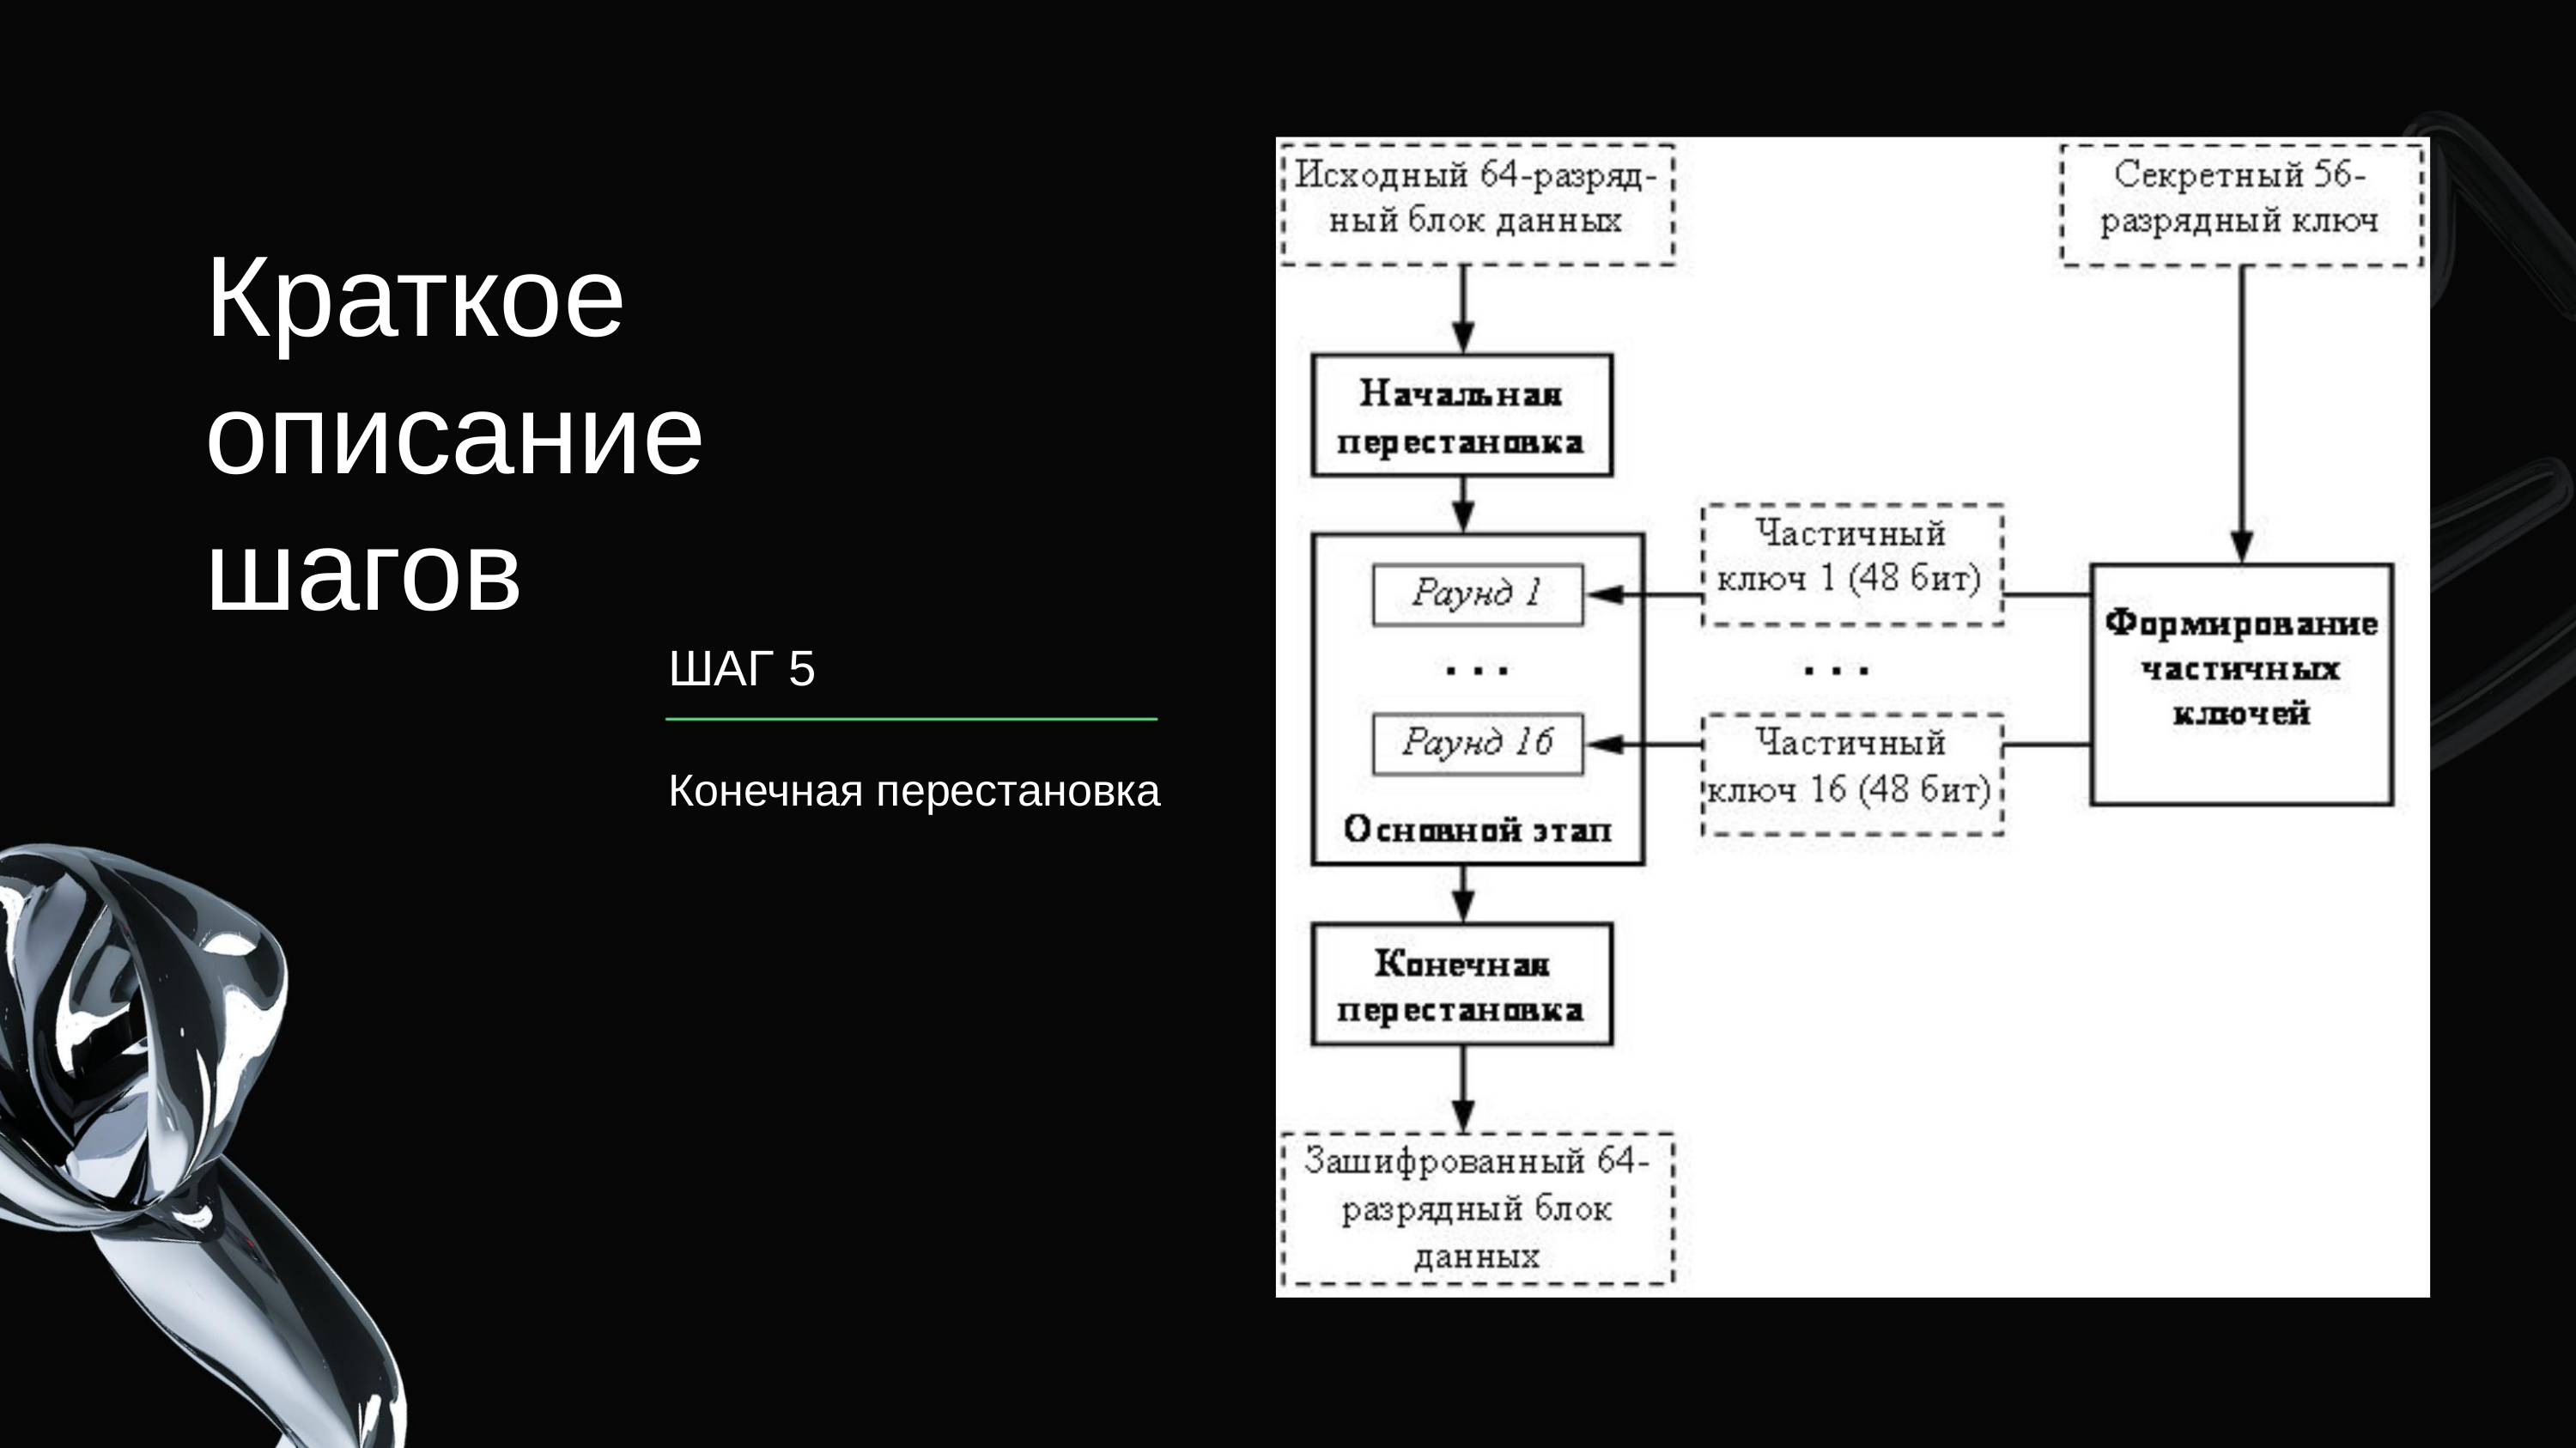

Краткое
описание
шагов
ШАГ 5
Конечная перестановка